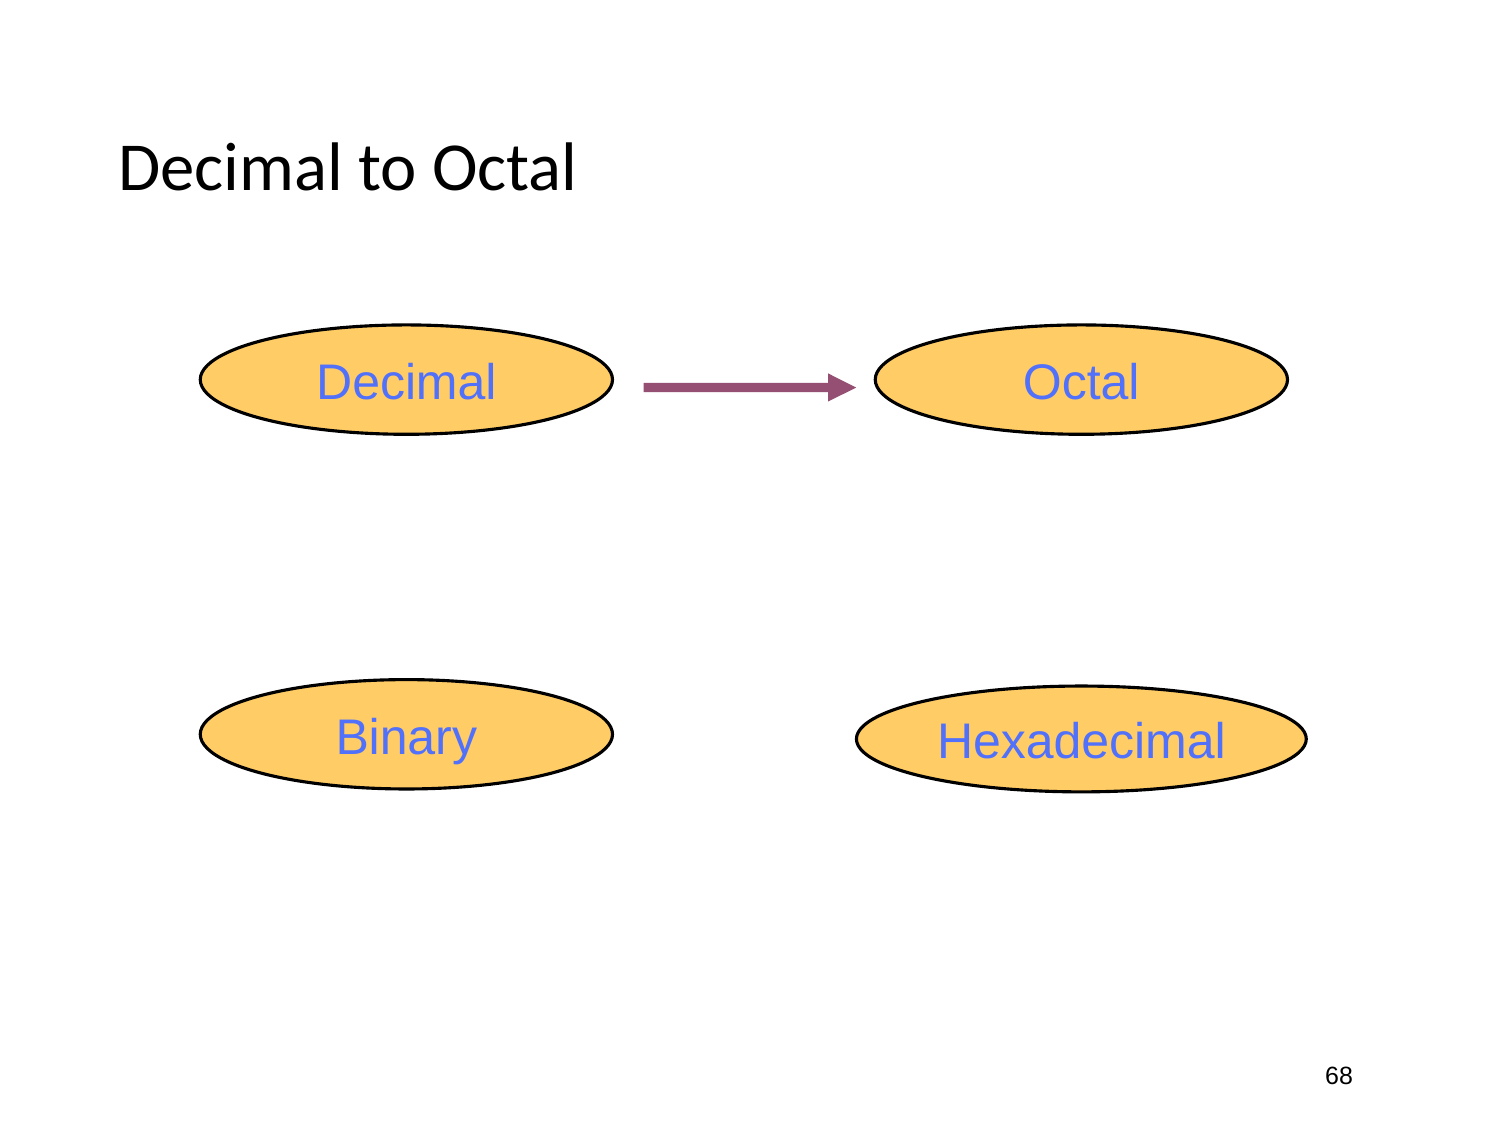

# Decimal to Octal
Decimal
Octal

Binary
Hexadecimal